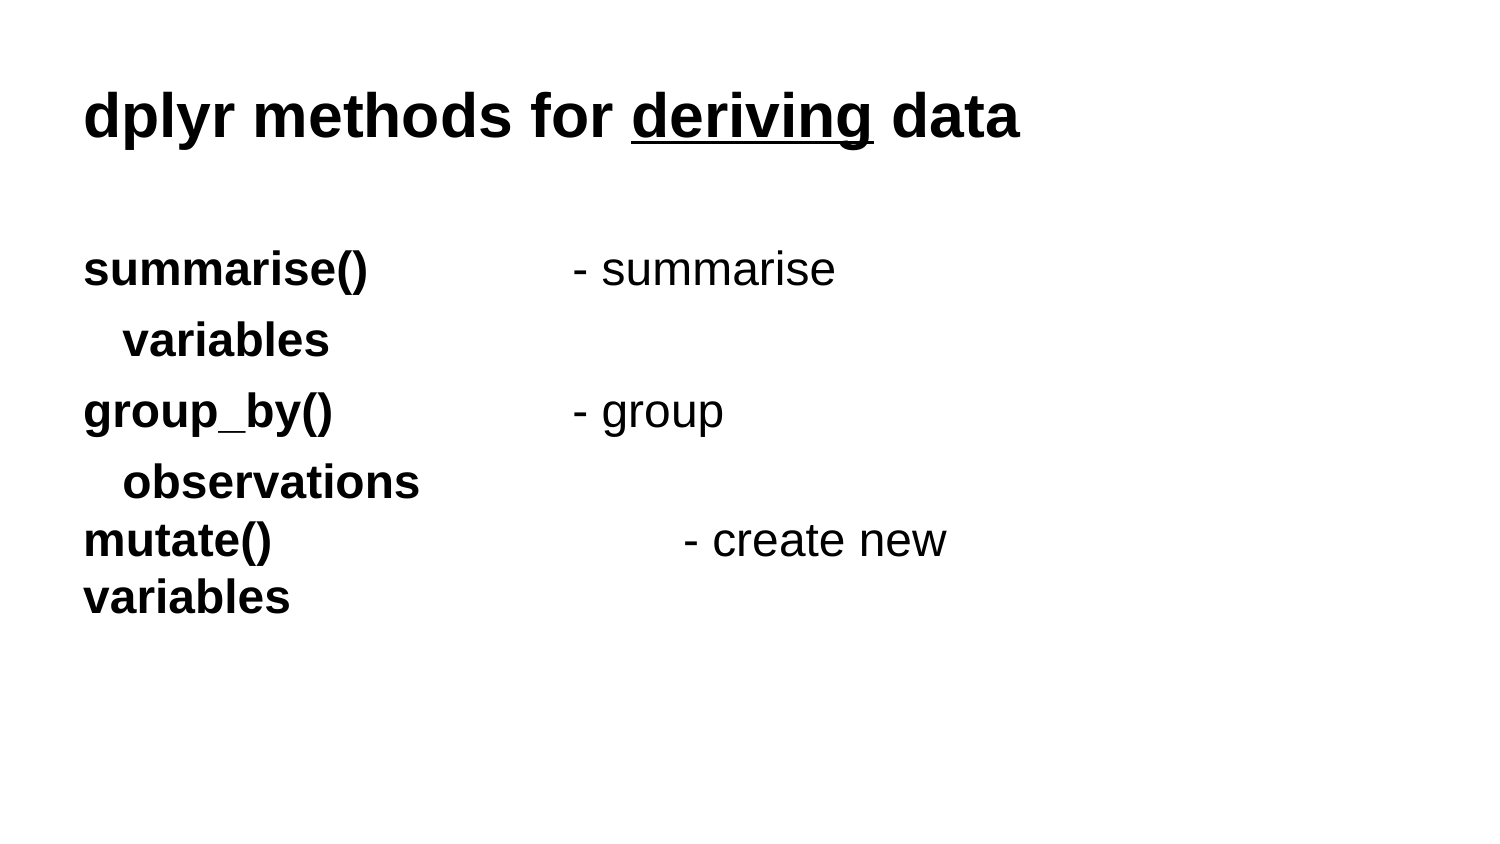

dplyr methods for deriving data
summarise() 		- summarise variables
group_by() 		- group observations
mutate() 			- create new variables